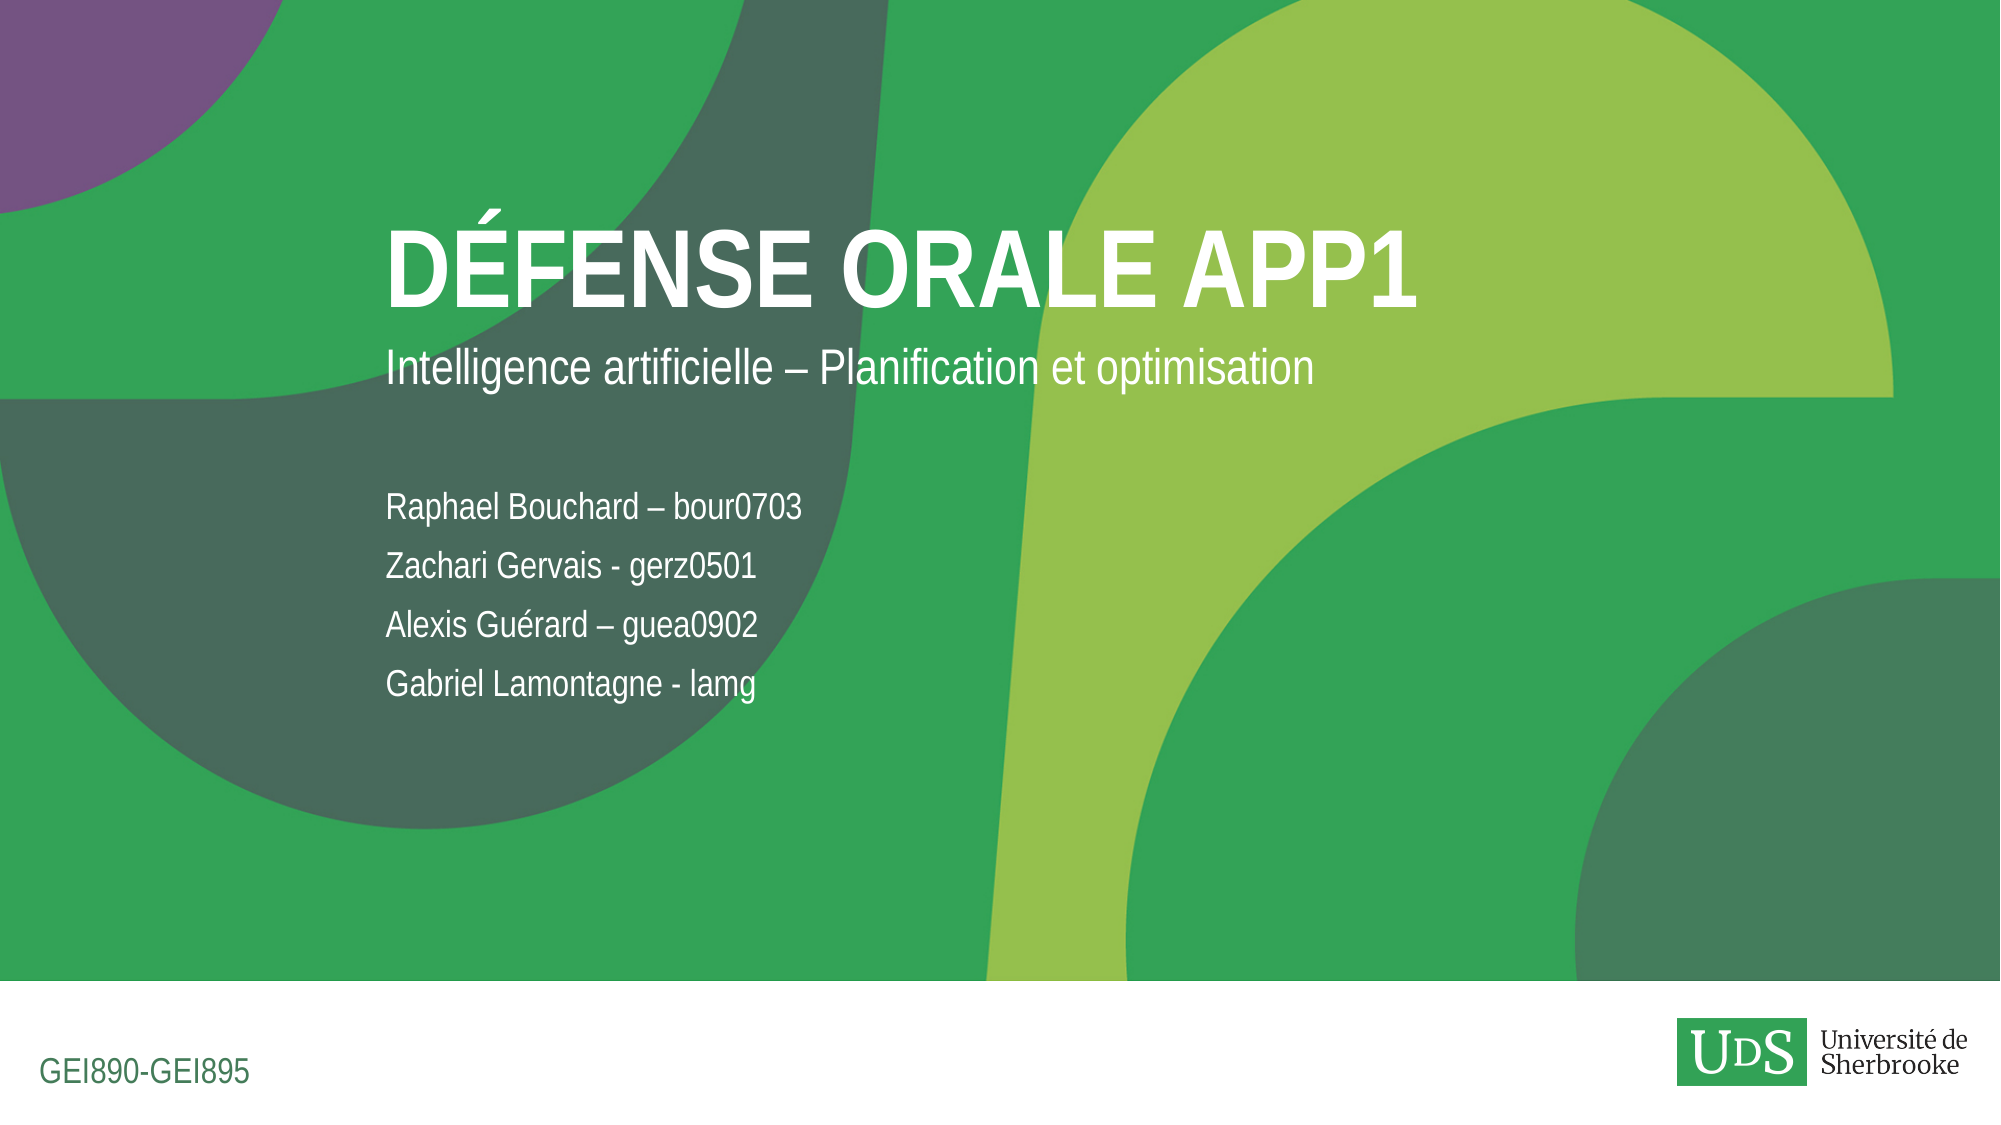

# Défense Orale App1
Intelligence artificielle – Planification et optimisation
Raphael Bouchard – bour0703
Zachari Gervais - gerz0501
Alexis Guérard – guea0902
Gabriel Lamontagne - lamg